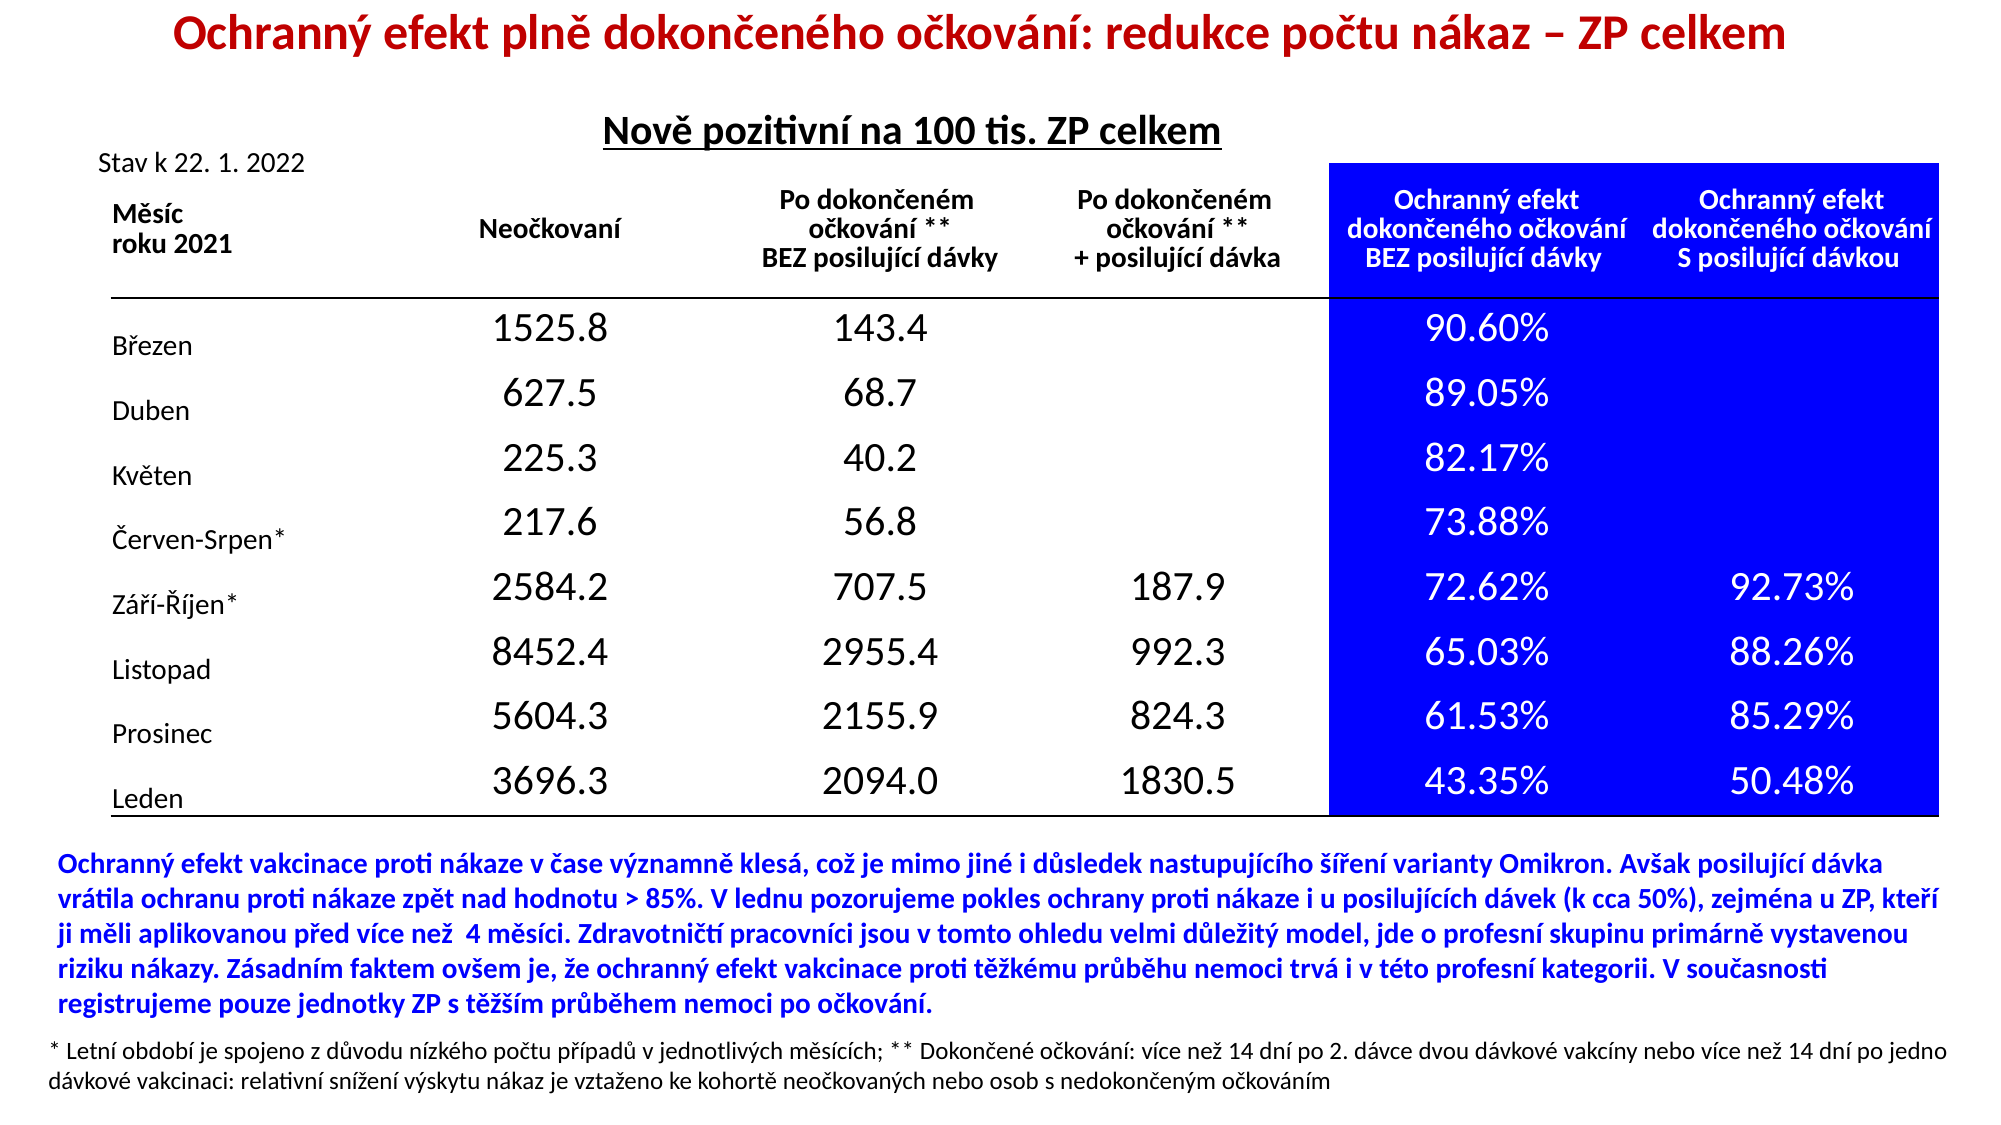

Ochranný efekt plně dokončeného očkování: redukce počtu nákaz – ZP celkem
Nově pozitivní na 100 tis. ZP celkem
|  |  |  |  |  |  |
| --- | --- | --- | --- | --- | --- |
| Měsíc roku 2021 | Neočkovaní | Po dokončeném očkování \*\* BEZ posilující dávky | Po dokončeném očkování \*\* + posilující dávka | Ochranný efekt dokončeného očkování BEZ posilující dávky | Ochranný efekt dokončeného očkování S posilující dávkou |
| Březen | 1525.8 | 143.4 |  | 90.60% |  |
| Duben | 627.5 | 68.7 |  | 89.05% |  |
| Květen | 225.3 | 40.2 |  | 82.17% |  |
| Červen-Srpen\* | 217.6 | 56.8 |  | 73.88% |  |
| Září-Říjen\* | 2584.2 | 707.5 | 187.9 | 72.62% | 92.73% |
| Listopad | 8452.4 | 2955.4 | 992.3 | 65.03% | 88.26% |
| Prosinec | 5604.3 | 2155.9 | 824.3 | 61.53% | 85.29% |
| Leden | 3696.3 | 2094.0 | 1830.5 | 43.35% | 50.48% |
Stav k 22. 1. 2022
Ochranný efekt vakcinace proti nákaze v čase významně klesá, což je mimo jiné i důsledek nastupujícího šíření varianty Omikron. Avšak posilující dávka vrátila ochranu proti nákaze zpět nad hodnotu > 85%. V lednu pozorujeme pokles ochrany proti nákaze i u posilujících dávek (k cca 50%), zejména u ZP, kteří ji měli aplikovanou před více než  4 měsíci. Zdravotničtí pracovníci jsou v tomto ohledu velmi důležitý model, jde o profesní skupinu primárně vystavenou riziku nákazy. Zásadním faktem ovšem je, že ochranný efekt vakcinace proti těžkému průběhu nemoci trvá i v této profesní kategorii. V současnosti registrujeme pouze jednotky ZP s těžším průběhem nemoci po očkování.
* Letní období je spojeno z důvodu nízkého počtu případů v jednotlivých měsících; ** Dokončené očkování: více než 14 dní po 2. dávce dvou dávkové vakcíny nebo více než 14 dní po jedno dávkové vakcinaci: relativní snížení výskytu nákaz je vztaženo ke kohortě neočkovaných nebo osob s nedokončeným očkováním